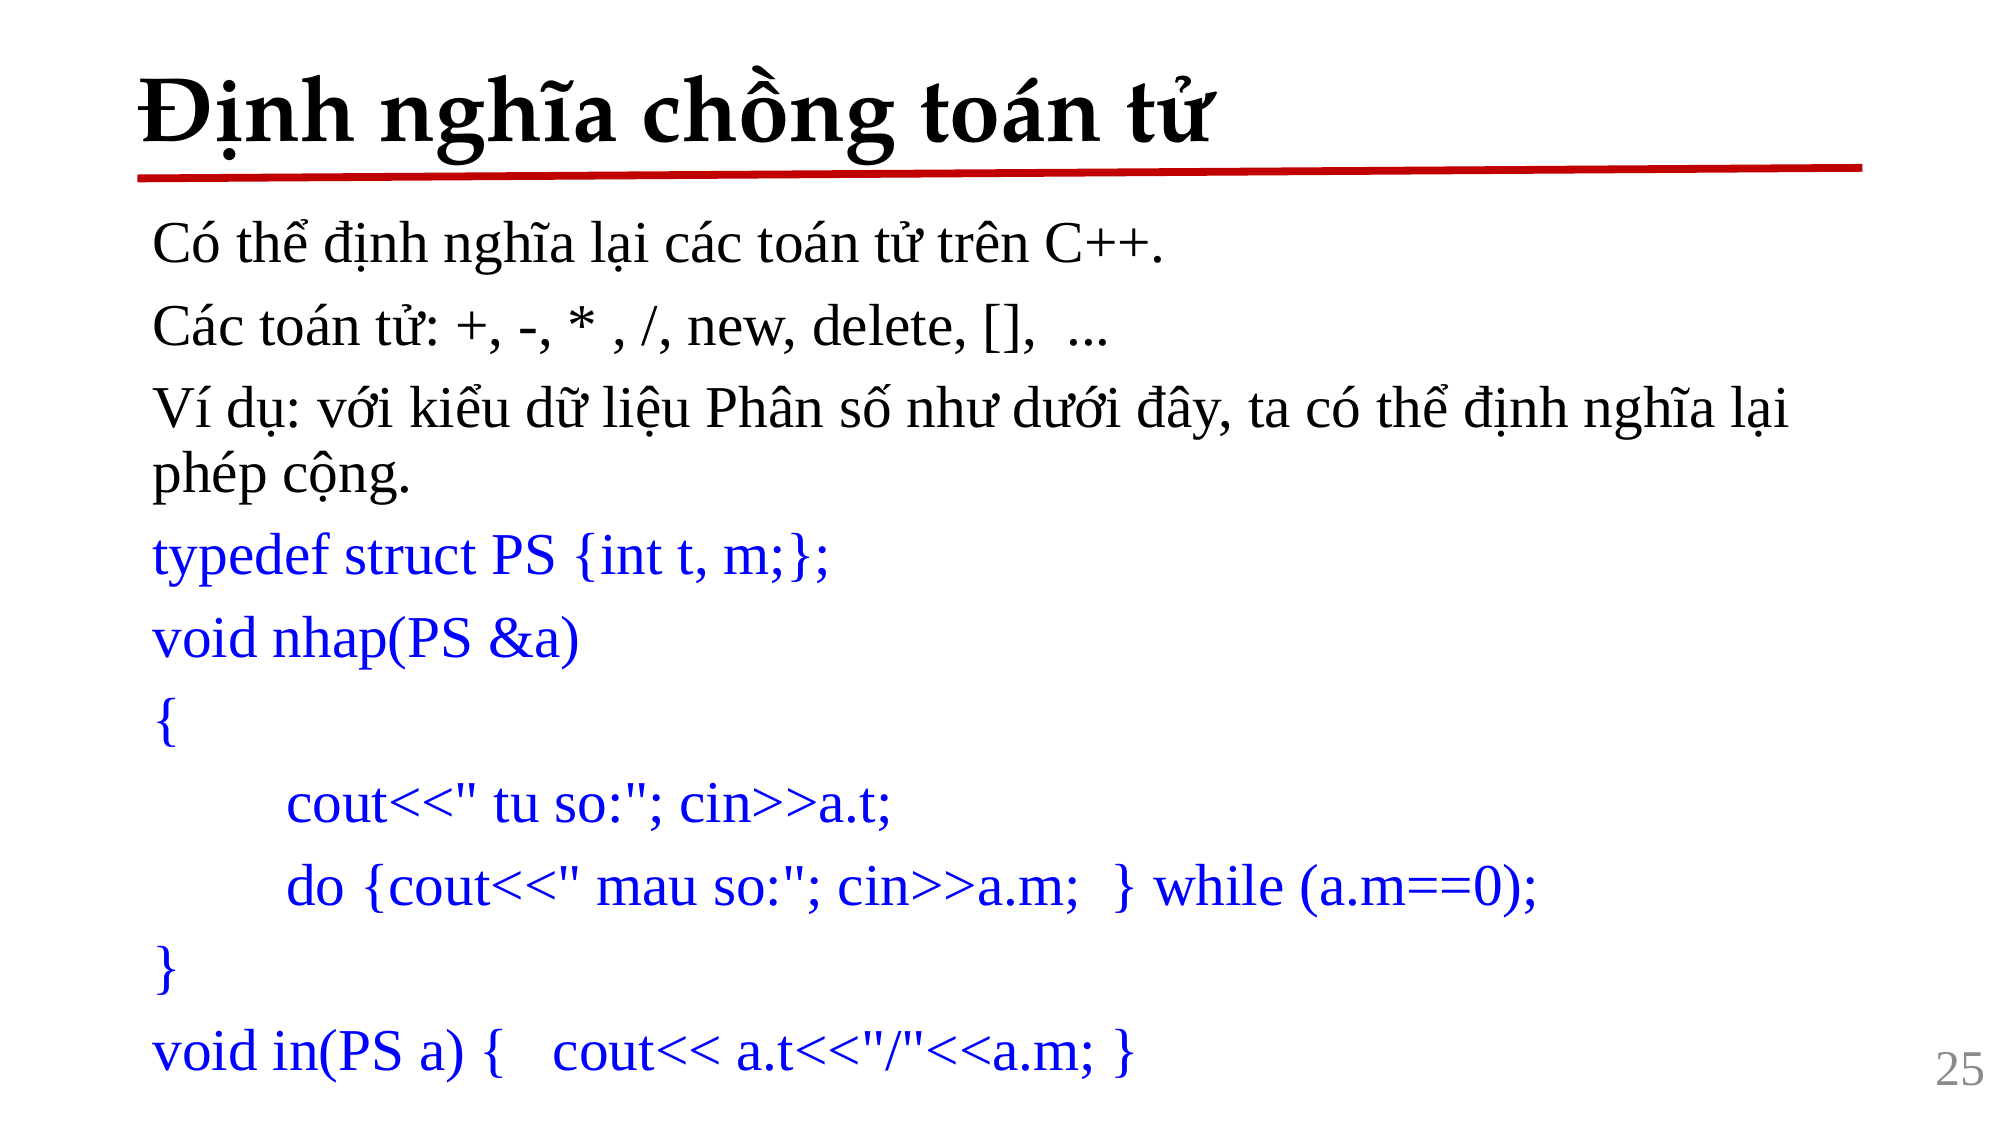

# Định nghĩa chồng toán tử
Có thể định nghĩa lại các toán tử trên C++.
Các toán tử: +, -, * , /, new, delete, [],  ...
Ví dụ: với kiểu dữ liệu Phân số như dưới đây, ta có thể định nghĩa lại phép cộng.
typedef struct PS {int t, m;};
void nhap(PS &a)
{
	cout<<" tu so:"; cin>>a.t;
	do {cout<<" mau so:"; cin>>a.m;  } while (a.m==0);
}
void in(PS a) { 	cout<< a.t<<"/"<<a.m; }
25